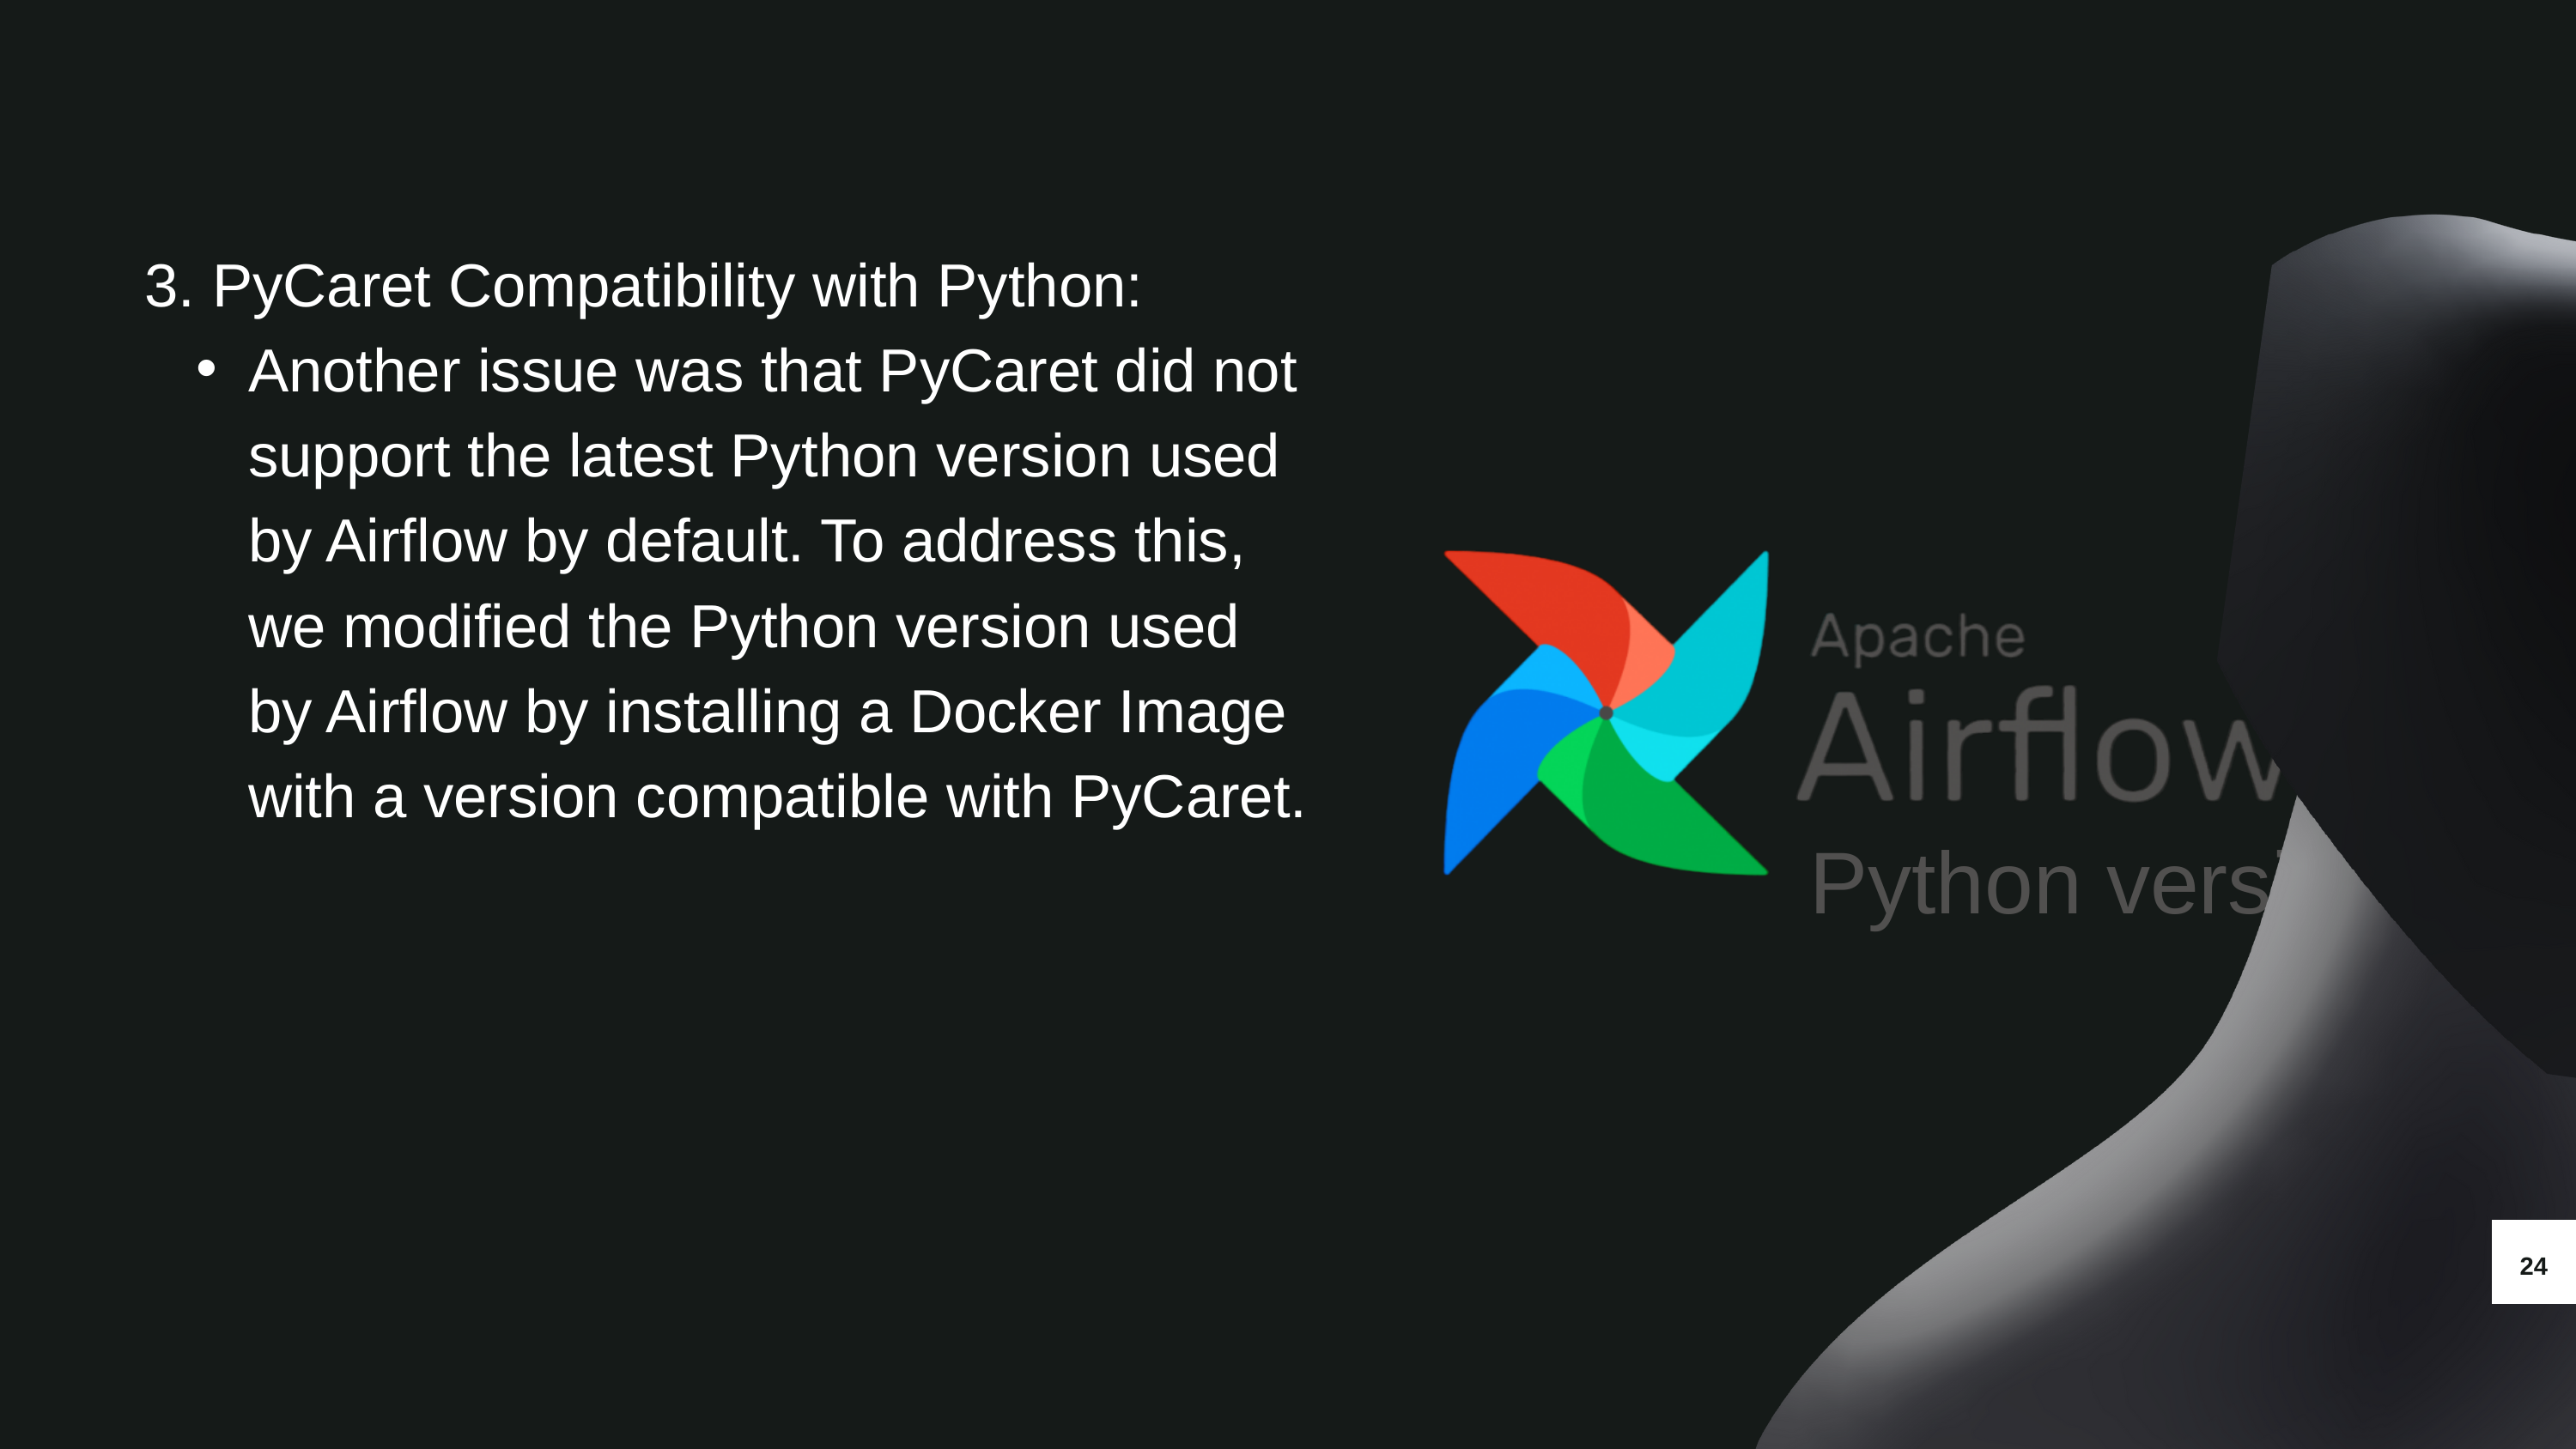

3. PyCaret Compatibility with Python:
Another issue was that PyCaret did not support the latest Python version used by Airflow by default. To address this, we modified the Python version used by Airflow by installing a Docker Image with a version compatible with PyCaret.

Python version

24